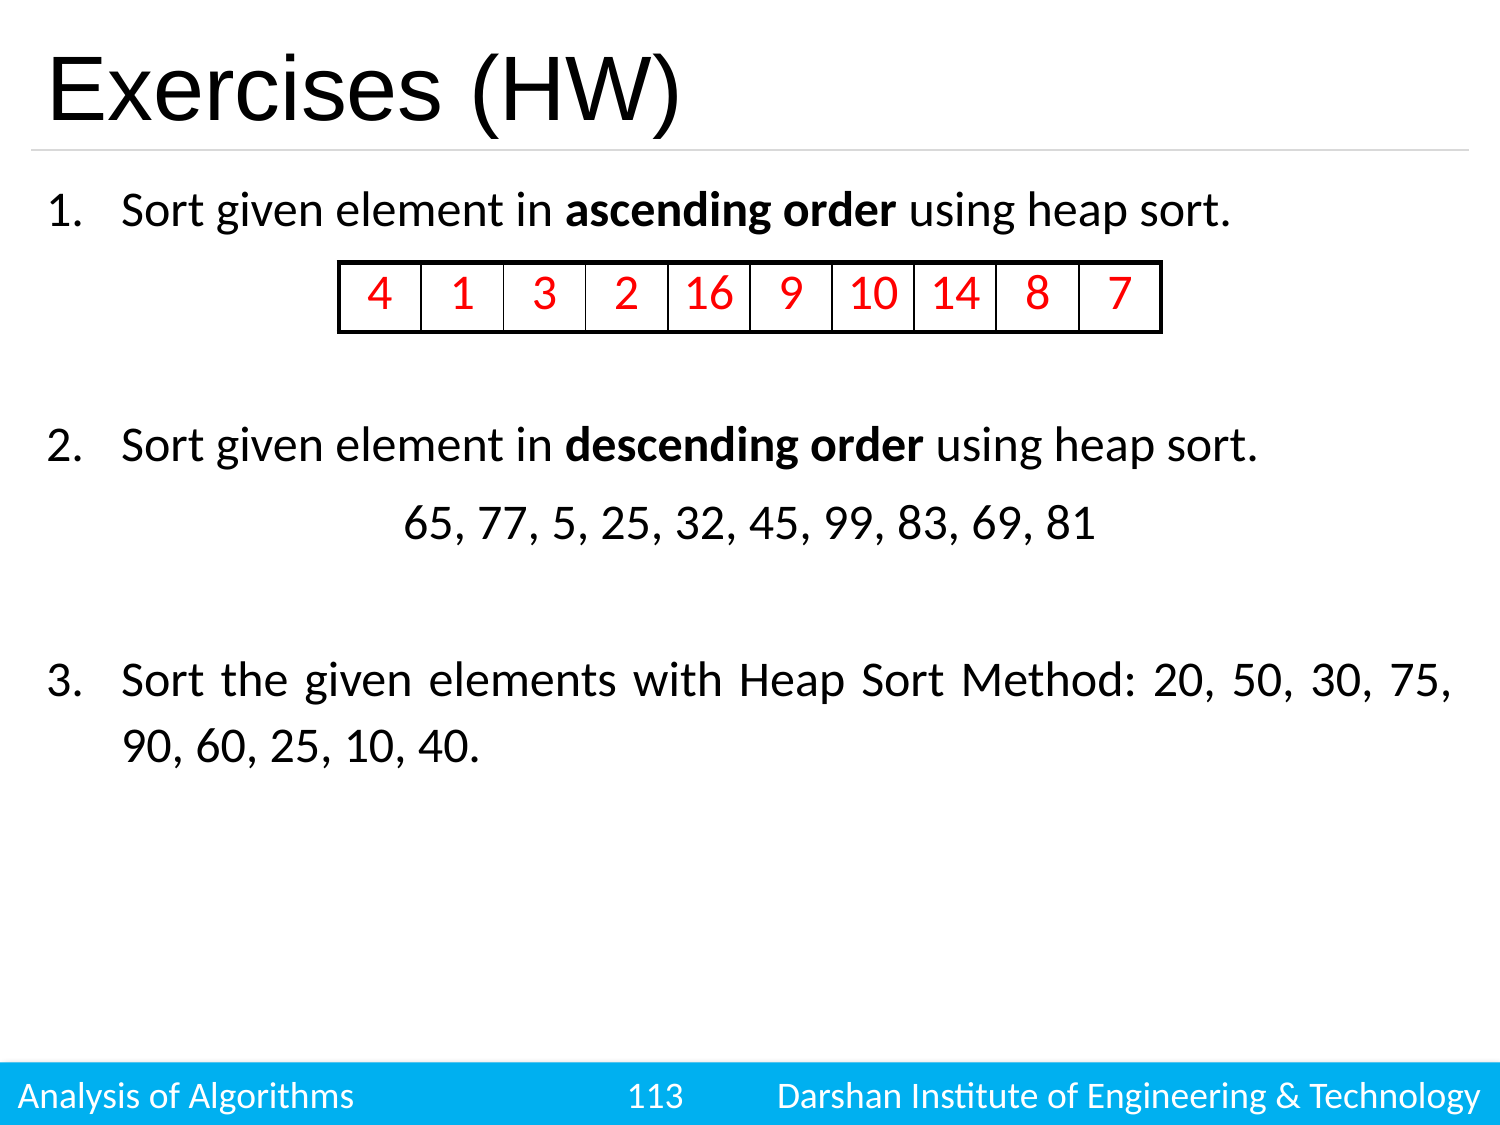

# Exercises (HW)
Sort given element in ascending order using heap sort.

Sort given element in descending order using heap sort.
65, 77, 5, 25, 32, 45, 99, 83, 69, 81

Sort the given elements with Heap Sort Method: 20, 50, 30, 75, 90, 60, 25, 10, 40.
| 4 | 1 | 3 | 2 | 16 | 9 | 10 | 14 | 8 | 7 |
| --- | --- | --- | --- | --- | --- | --- | --- | --- | --- |